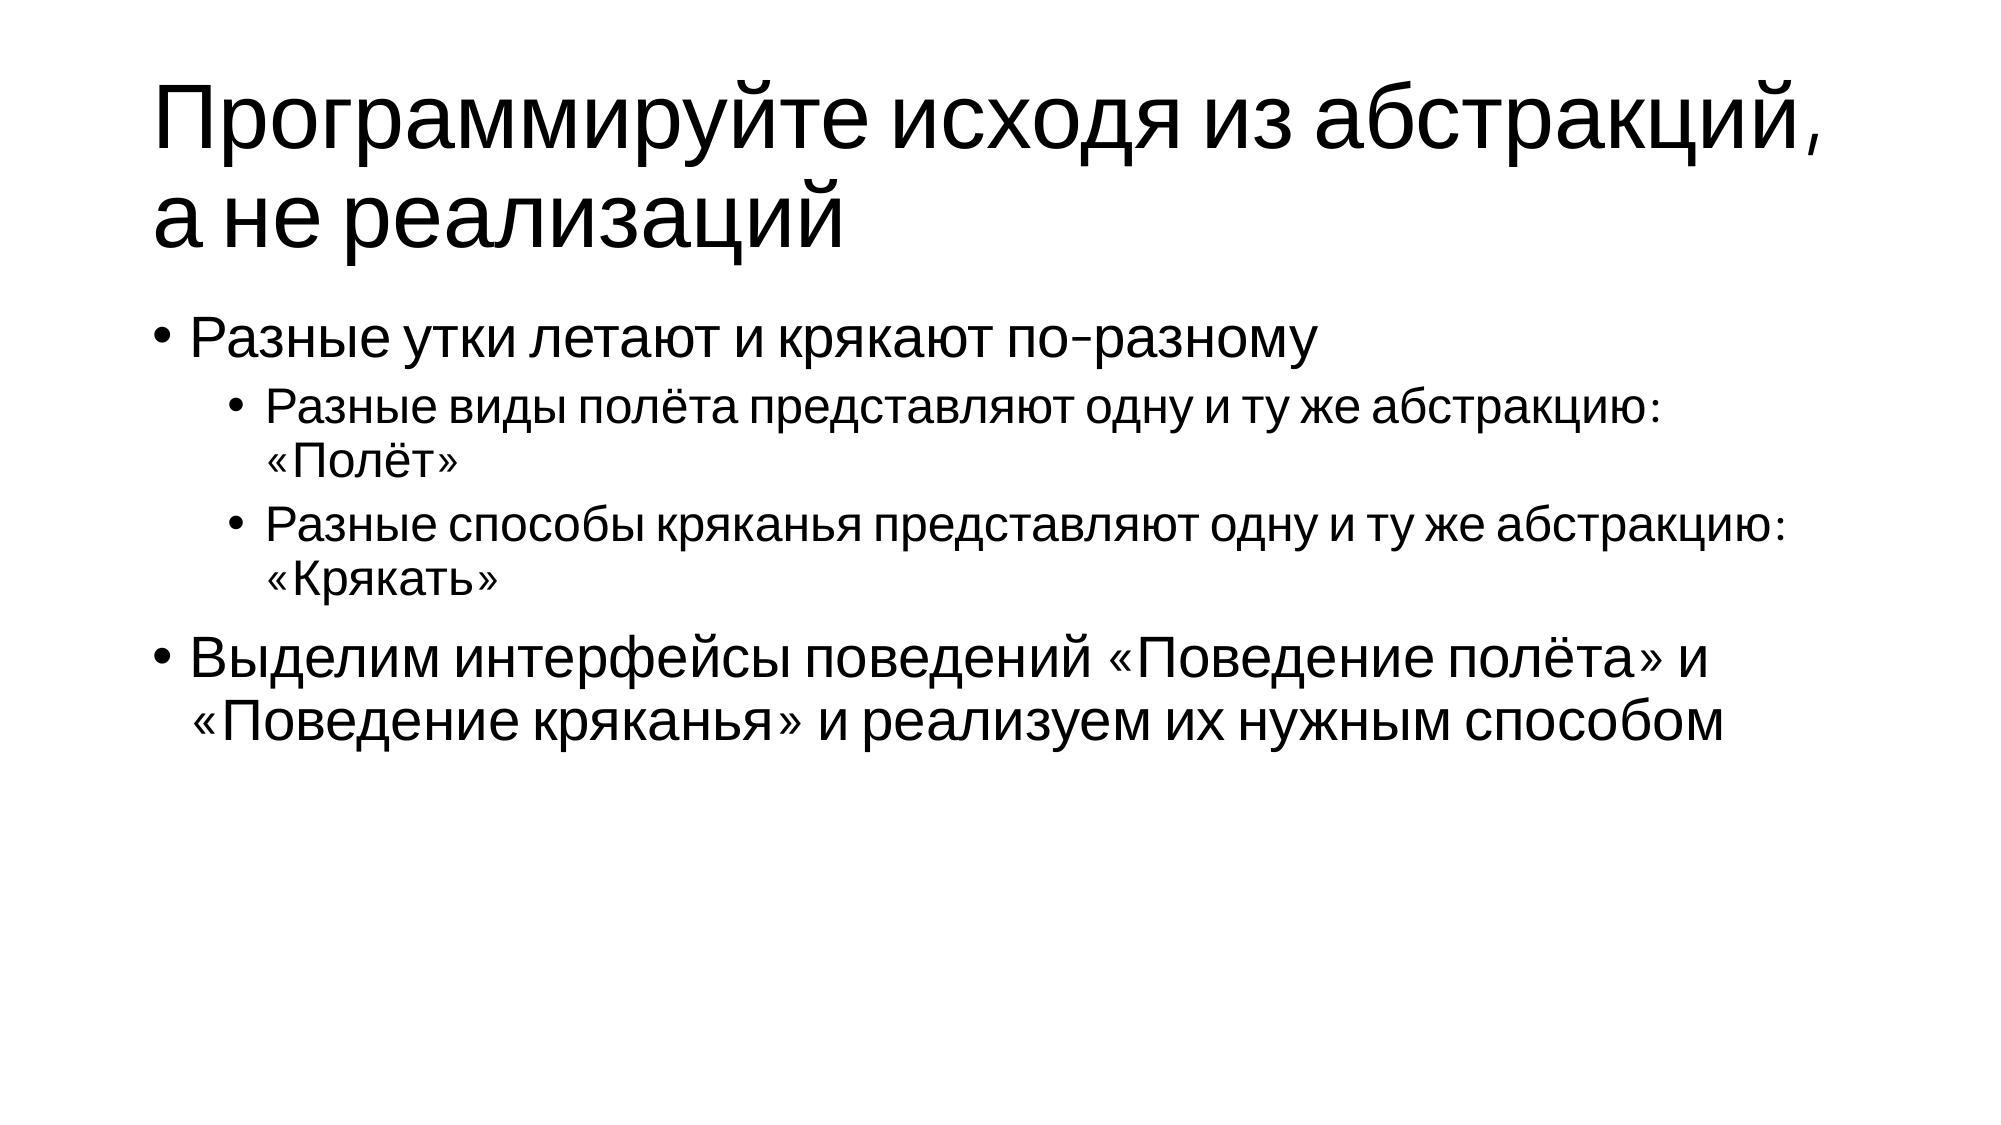

# Программируйте исходя из абстракций, а не реализаций
Разные утки летают и крякают по-разному
Разные виды полёта представляют одну и ту же абстракцию: «Полёт»
Разные способы кряканья представляют одну и ту же абстракцию: «Крякать»
Выделим интерфейсы поведений «Поведение полёта» и «Поведение кряканья» и реализуем их нужным способом